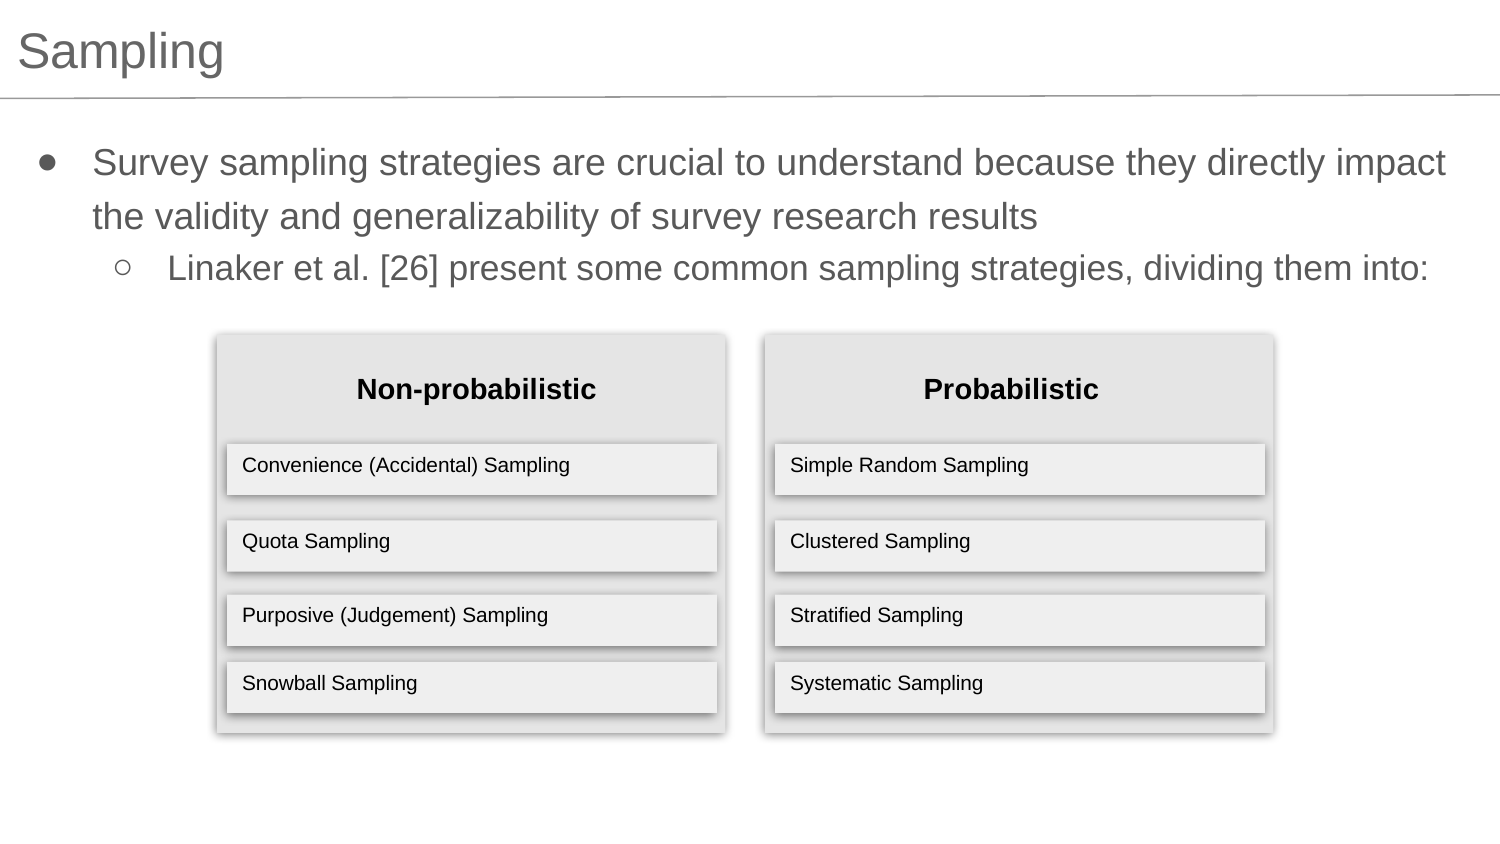

Sampling
Survey sampling strategies are crucial to understand because they directly impact the validity and generalizability of survey research results
Linaker et al. [26] present some common sampling strategies, dividing them into:

Non-probabilistic
Probabilistic
Convenience (Accidental) Sampling
Simple Random Sampling
Quota Sampling
Clustered Sampling
Purposive (Judgement) Sampling
Stratified Sampling
Snowball Sampling
Systematic Sampling